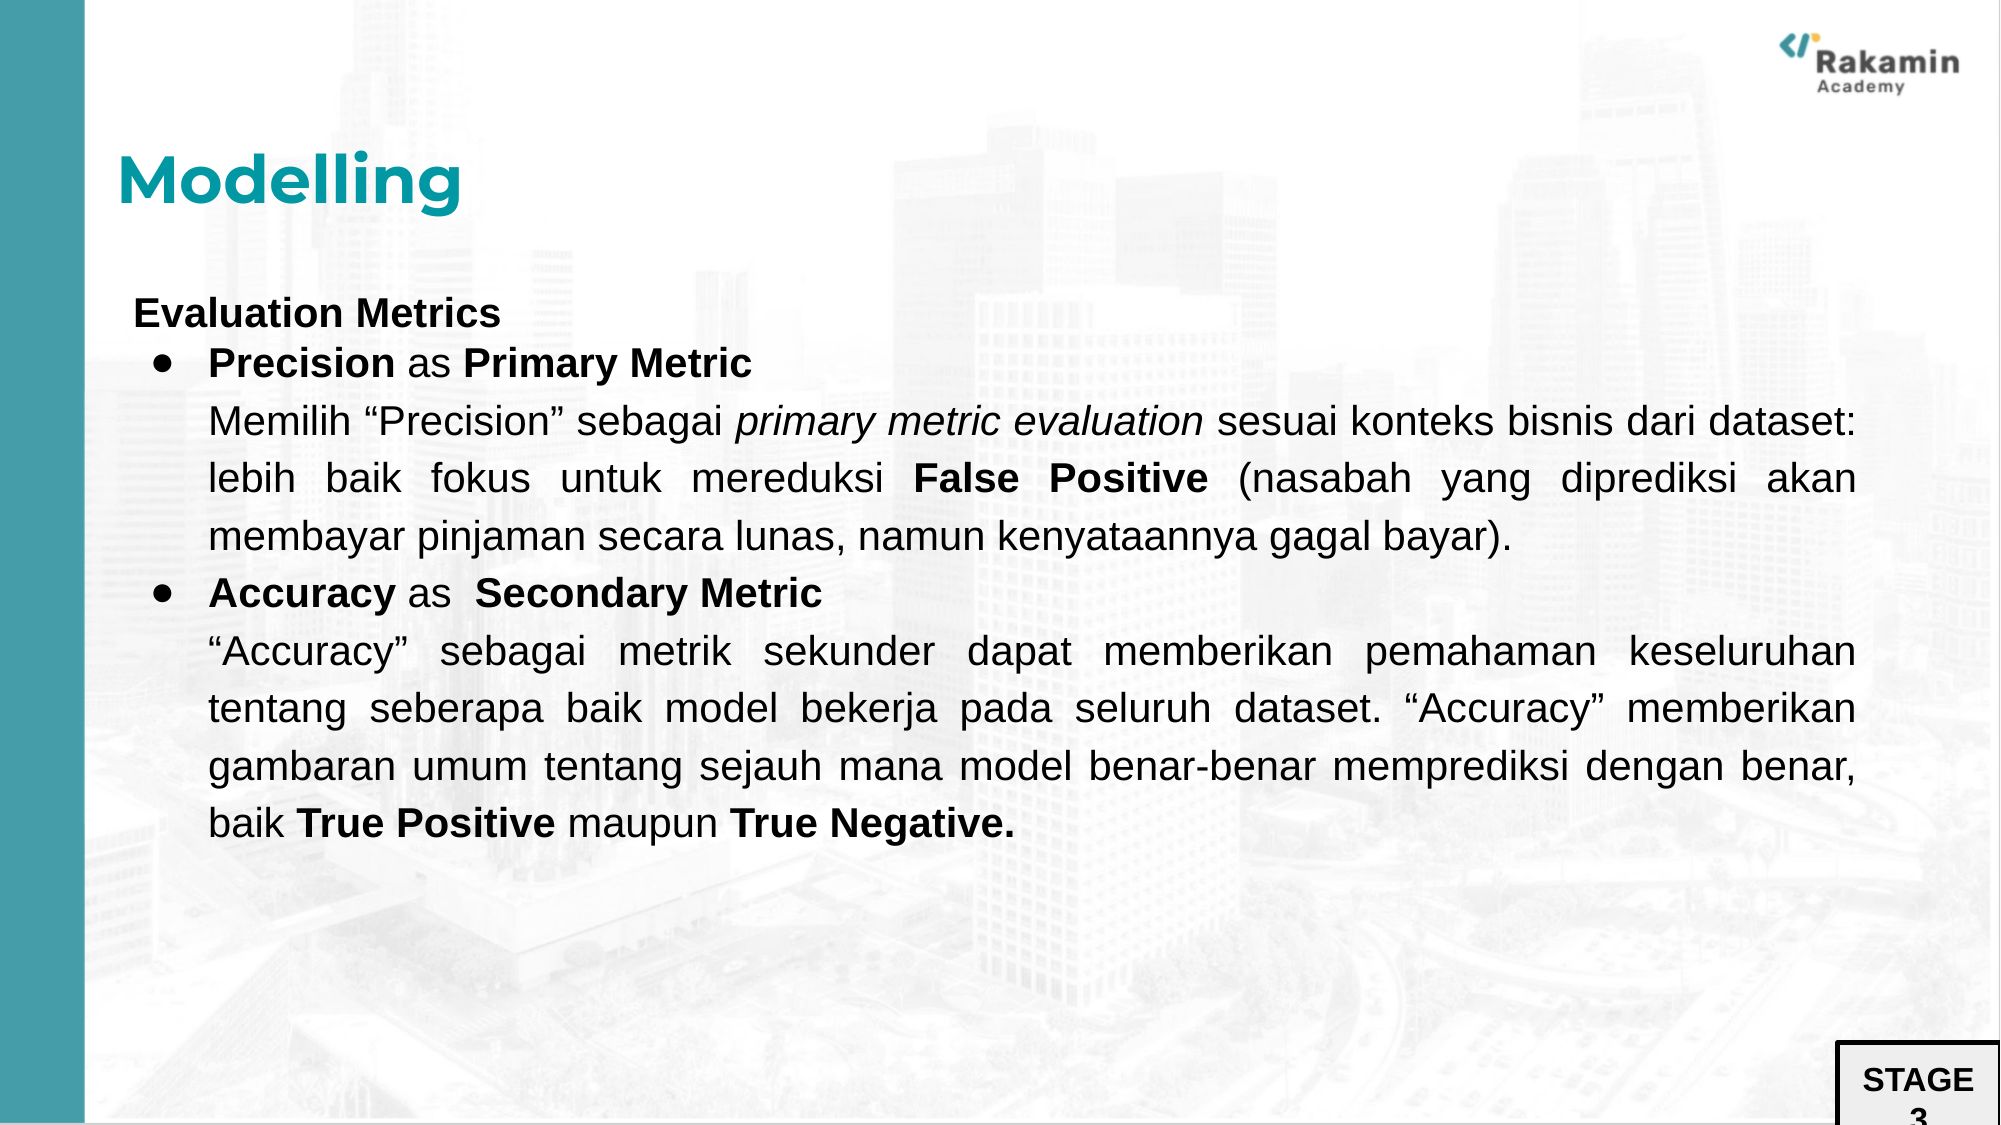

# Modelling
Evaluation Metrics
Precision as Primary Metric
Memilih “Precision” sebagai primary metric evaluation sesuai konteks bisnis dari dataset: lebih baik fokus untuk mereduksi False Positive (nasabah yang diprediksi akan membayar pinjaman secara lunas, namun kenyataannya gagal bayar).
Accuracy as  Secondary Metric
“Accuracy” sebagai metrik sekunder dapat memberikan pemahaman keseluruhan tentang seberapa baik model bekerja pada seluruh dataset. “Accuracy” memberikan gambaran umum tentang sejauh mana model benar-benar memprediksi dengan benar, baik True Positive maupun True Negative.
STAGE 3